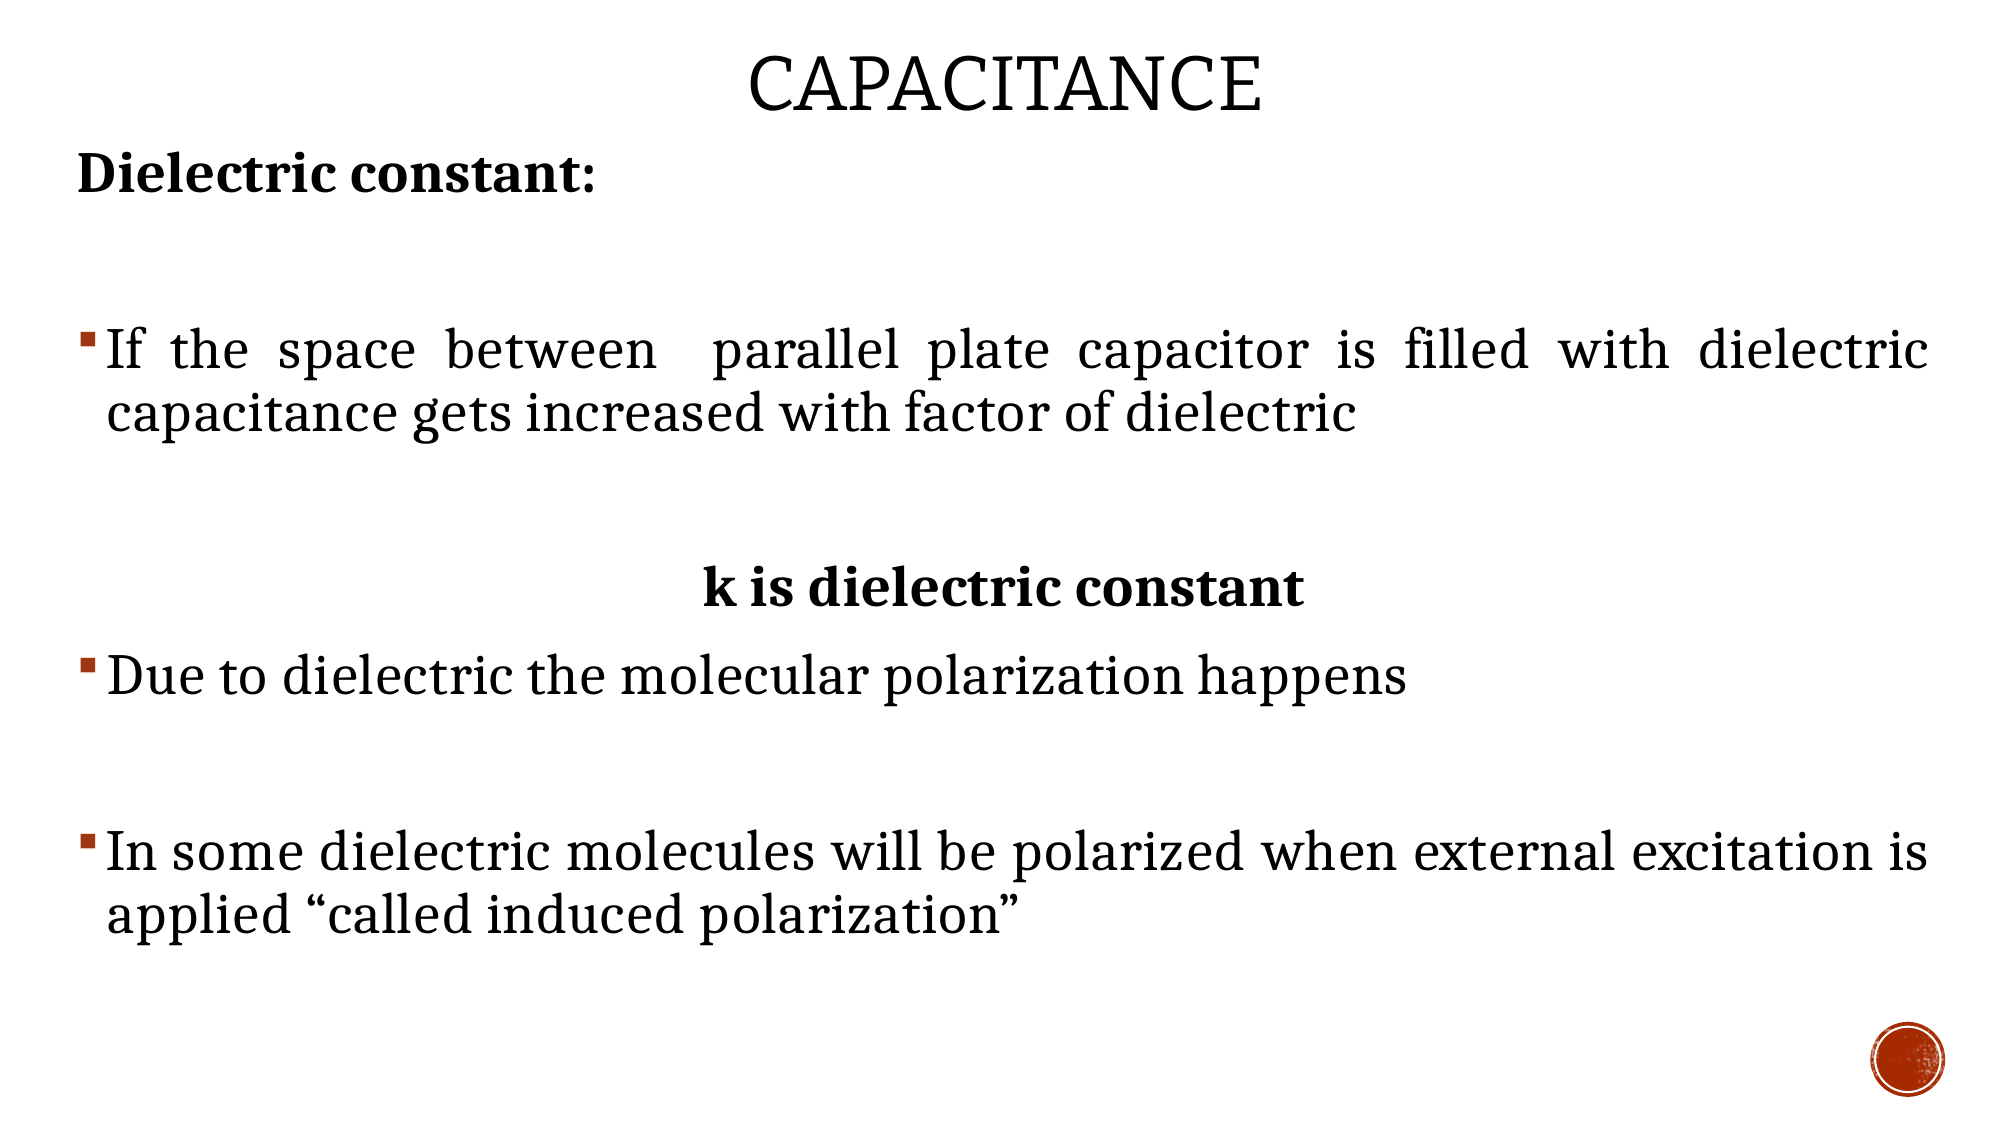

# Capacitance
Dielectric constant:

If the space between  parallel plate capacitor is filled with dielectric capacitance gets increased with factor of dielectric

k is dielectric constant
Due to dielectric the molecular polarization happens

In some dielectric molecules will be polarized when external excitation is applied “called induced polarization”